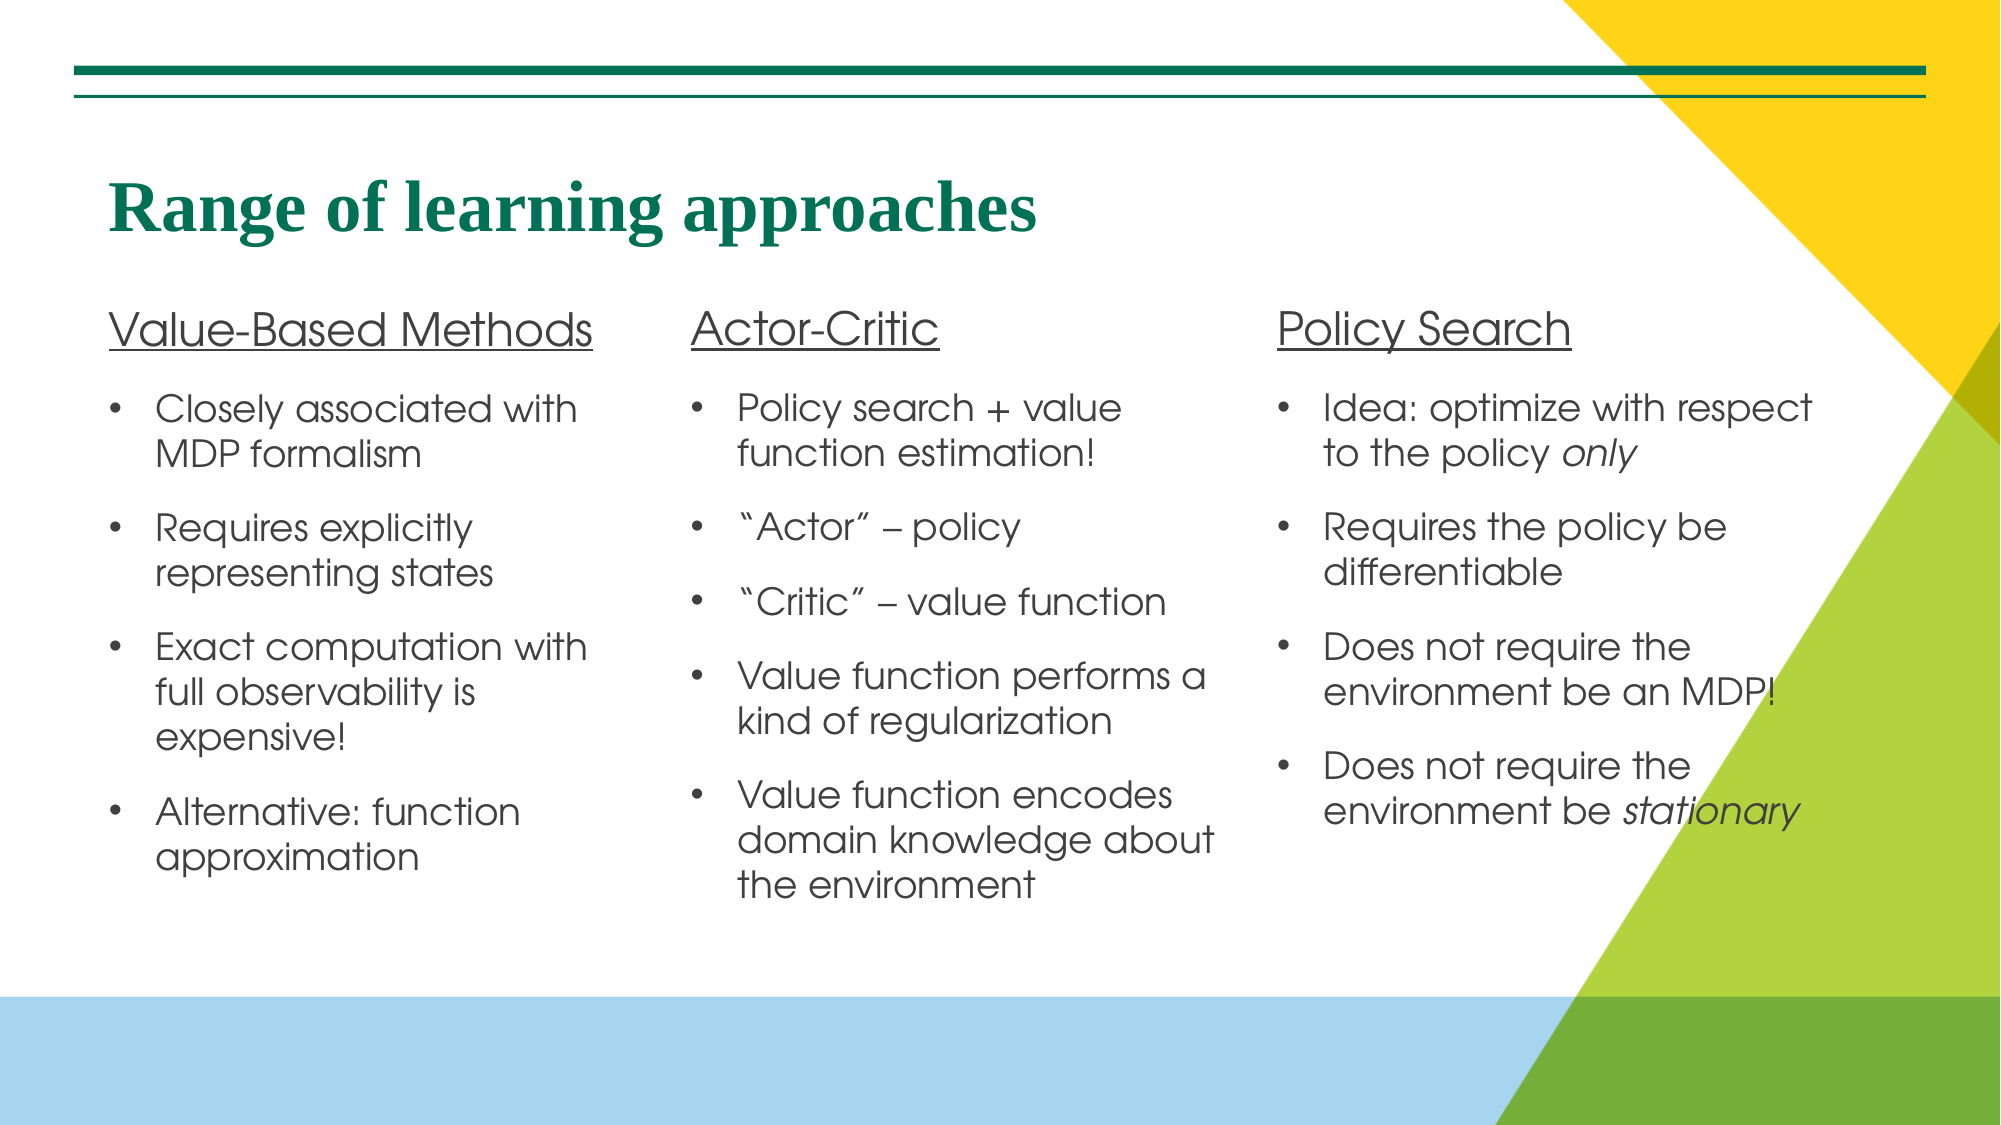

# Range of learning approaches
Policy Search
Idea: optimize with respect to the policy only
Requires the policy be differentiable
Does not require the environment be an MDP!
Does not require the environment be stationary
Actor-Critic
Policy search + value function estimation!
“Actor” – policy
“Critic” – value function
Value function performs a kind of regularization
Value function encodes domain knowledge about the environment
Value-Based Methods
Closely associated with MDP formalism
Requires explicitly representing states
Exact computation with full observability is expensive!
Alternative: function approximation